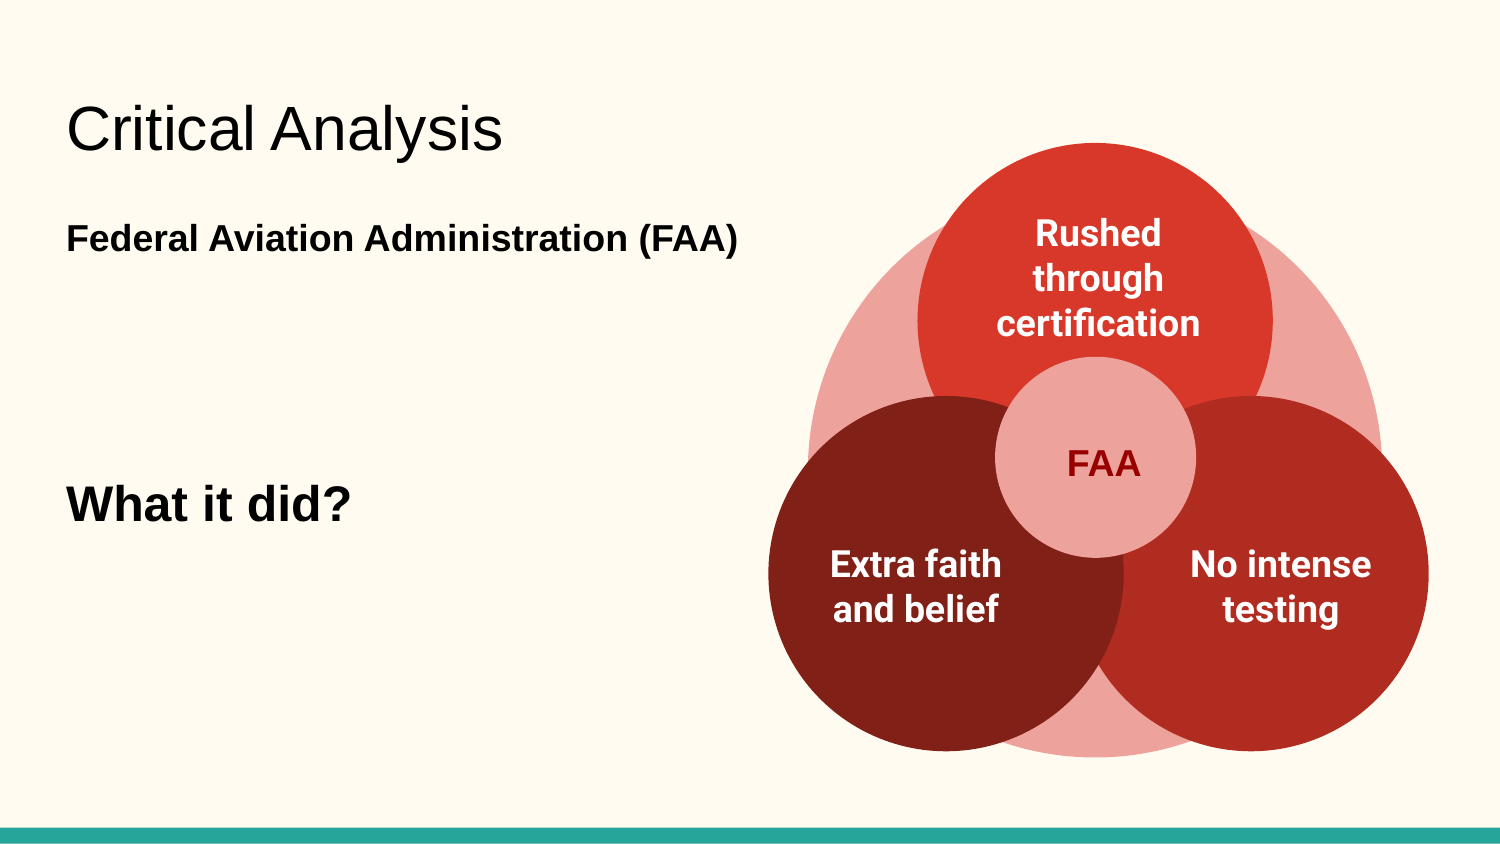

# Critical Analysis

Rushed through certification

Federal Aviation Administration (FAA)

What it did?

Extra faith and belief

No intense testing
FAA